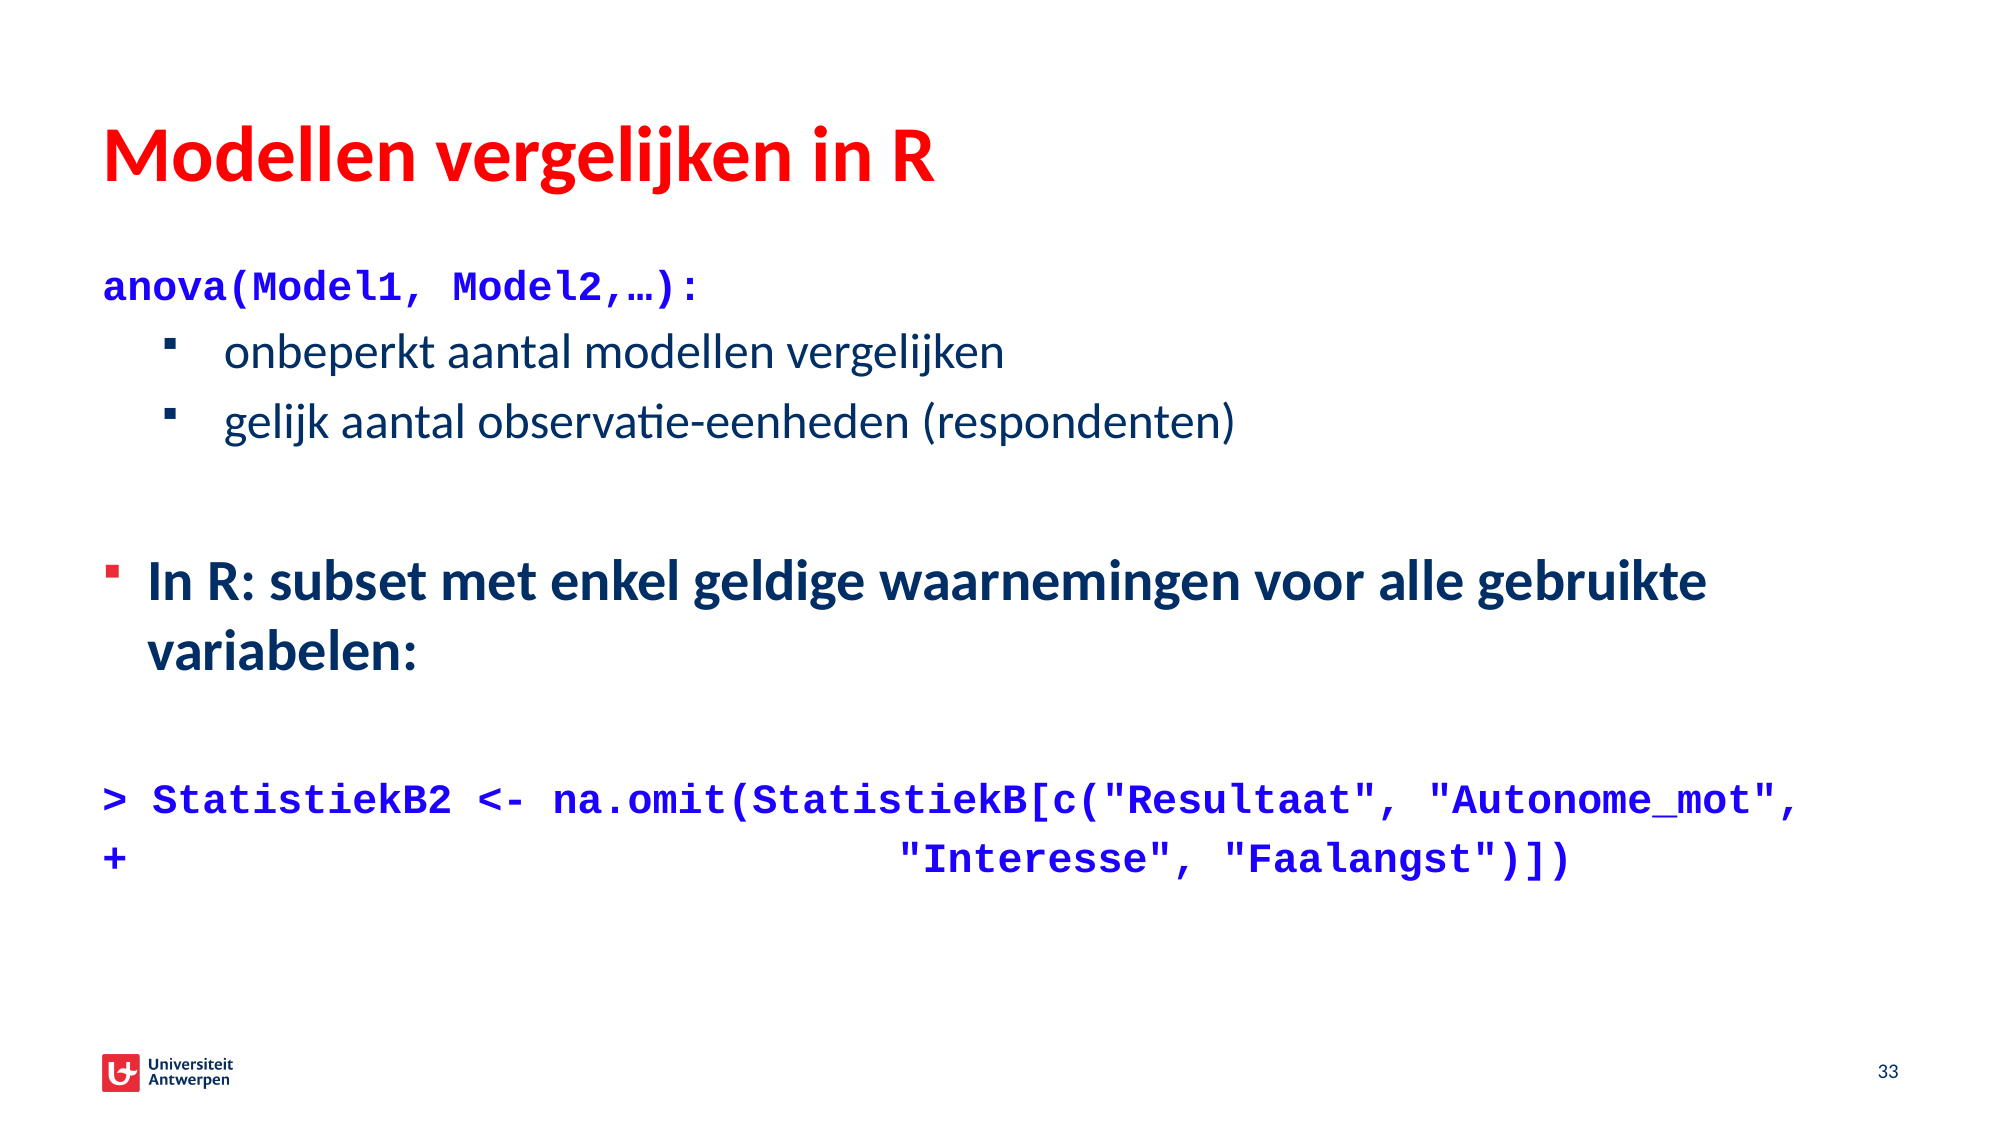

# Modellen vergelijken in R
anova(Model1, Model2,…):
onbeperkt aantal modellen vergelijken
gelijk aantal observatie-eenheden (respondenten)

In R: subset met enkel geldige waarnemingen voor alle gebruikte variabelen:

> StatistiekB2 <- na.omit(StatistiekB[c("Resultaat", "Autonome_mot",
+						"Interesse", "Faalangst")])

33